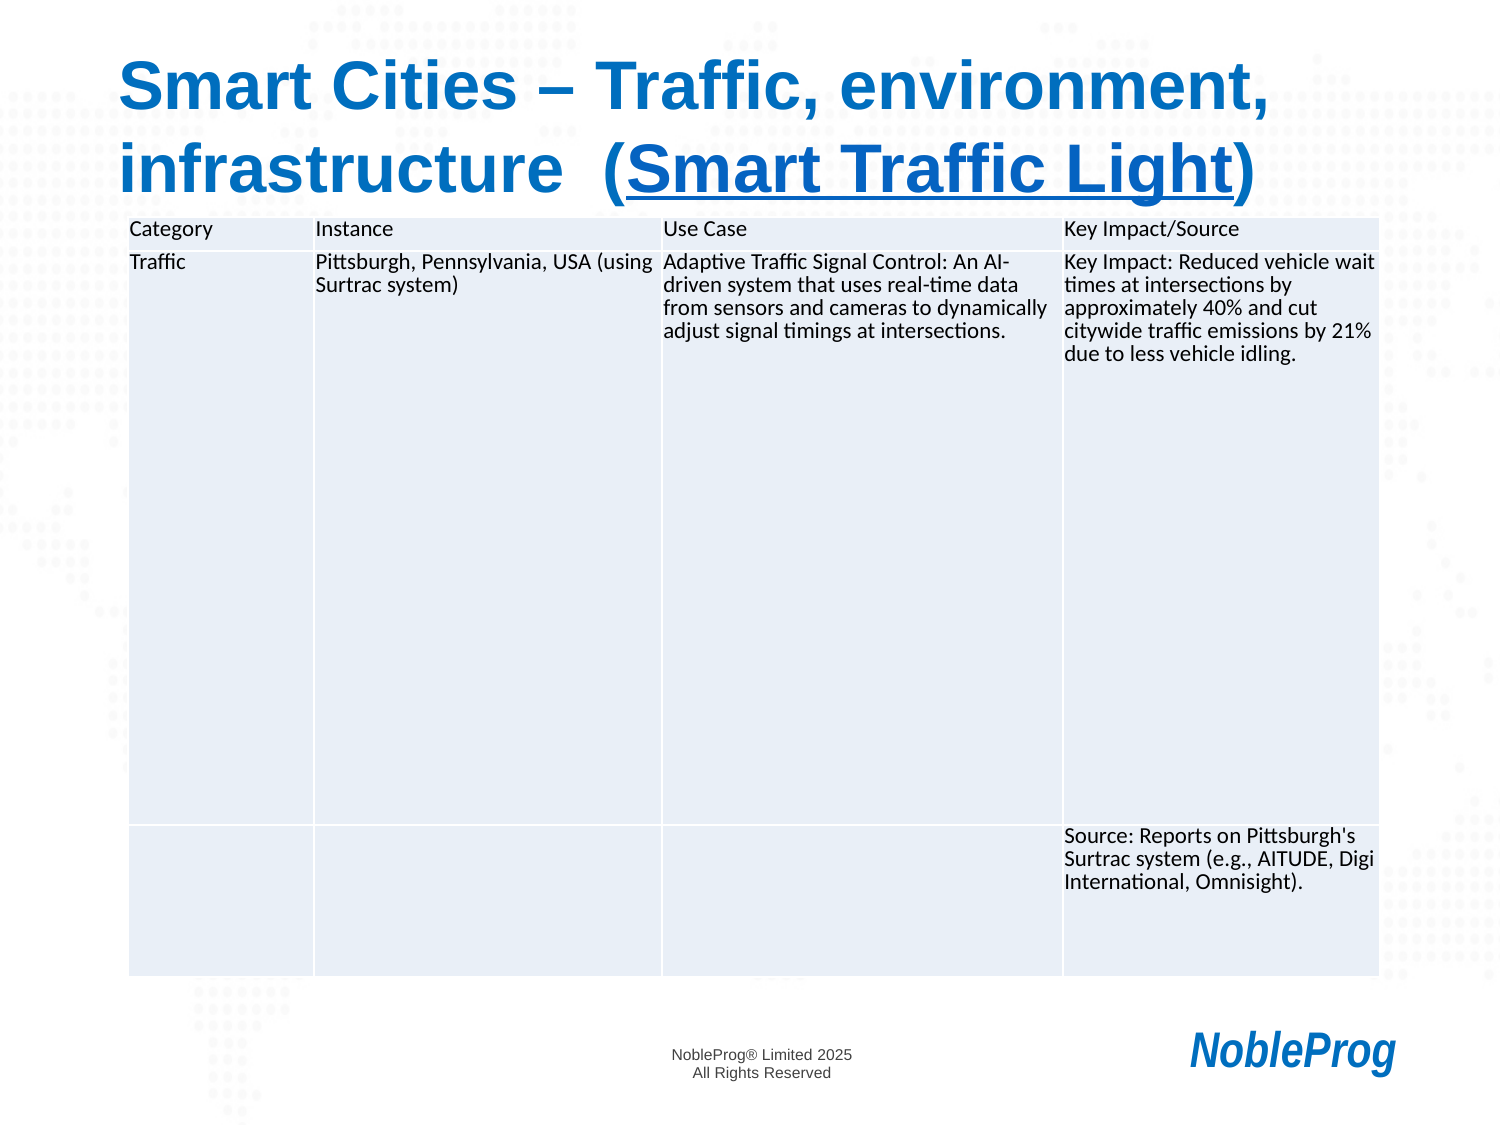

# Smart Cities – Traffic, environment, infrastructure  (Smart Traffic Light)
| Category | Instance | Use Case | Key Impact/Source |
| --- | --- | --- | --- |
| Traffic | Pittsburgh, Pennsylvania, USA (using Surtrac system) | Adaptive Traffic Signal Control: An AI-driven system that uses real-time data from sensors and cameras to dynamically adjust signal timings at intersections. | Key Impact: Reduced vehicle wait times at intersections by approximately 40% and cut citywide traffic emissions by 21% due to less vehicle idling. |
|  |  |  | Source: Reports on Pittsburgh's Surtrac system (e.g., AITUDE, Digi International, Omnisight). |